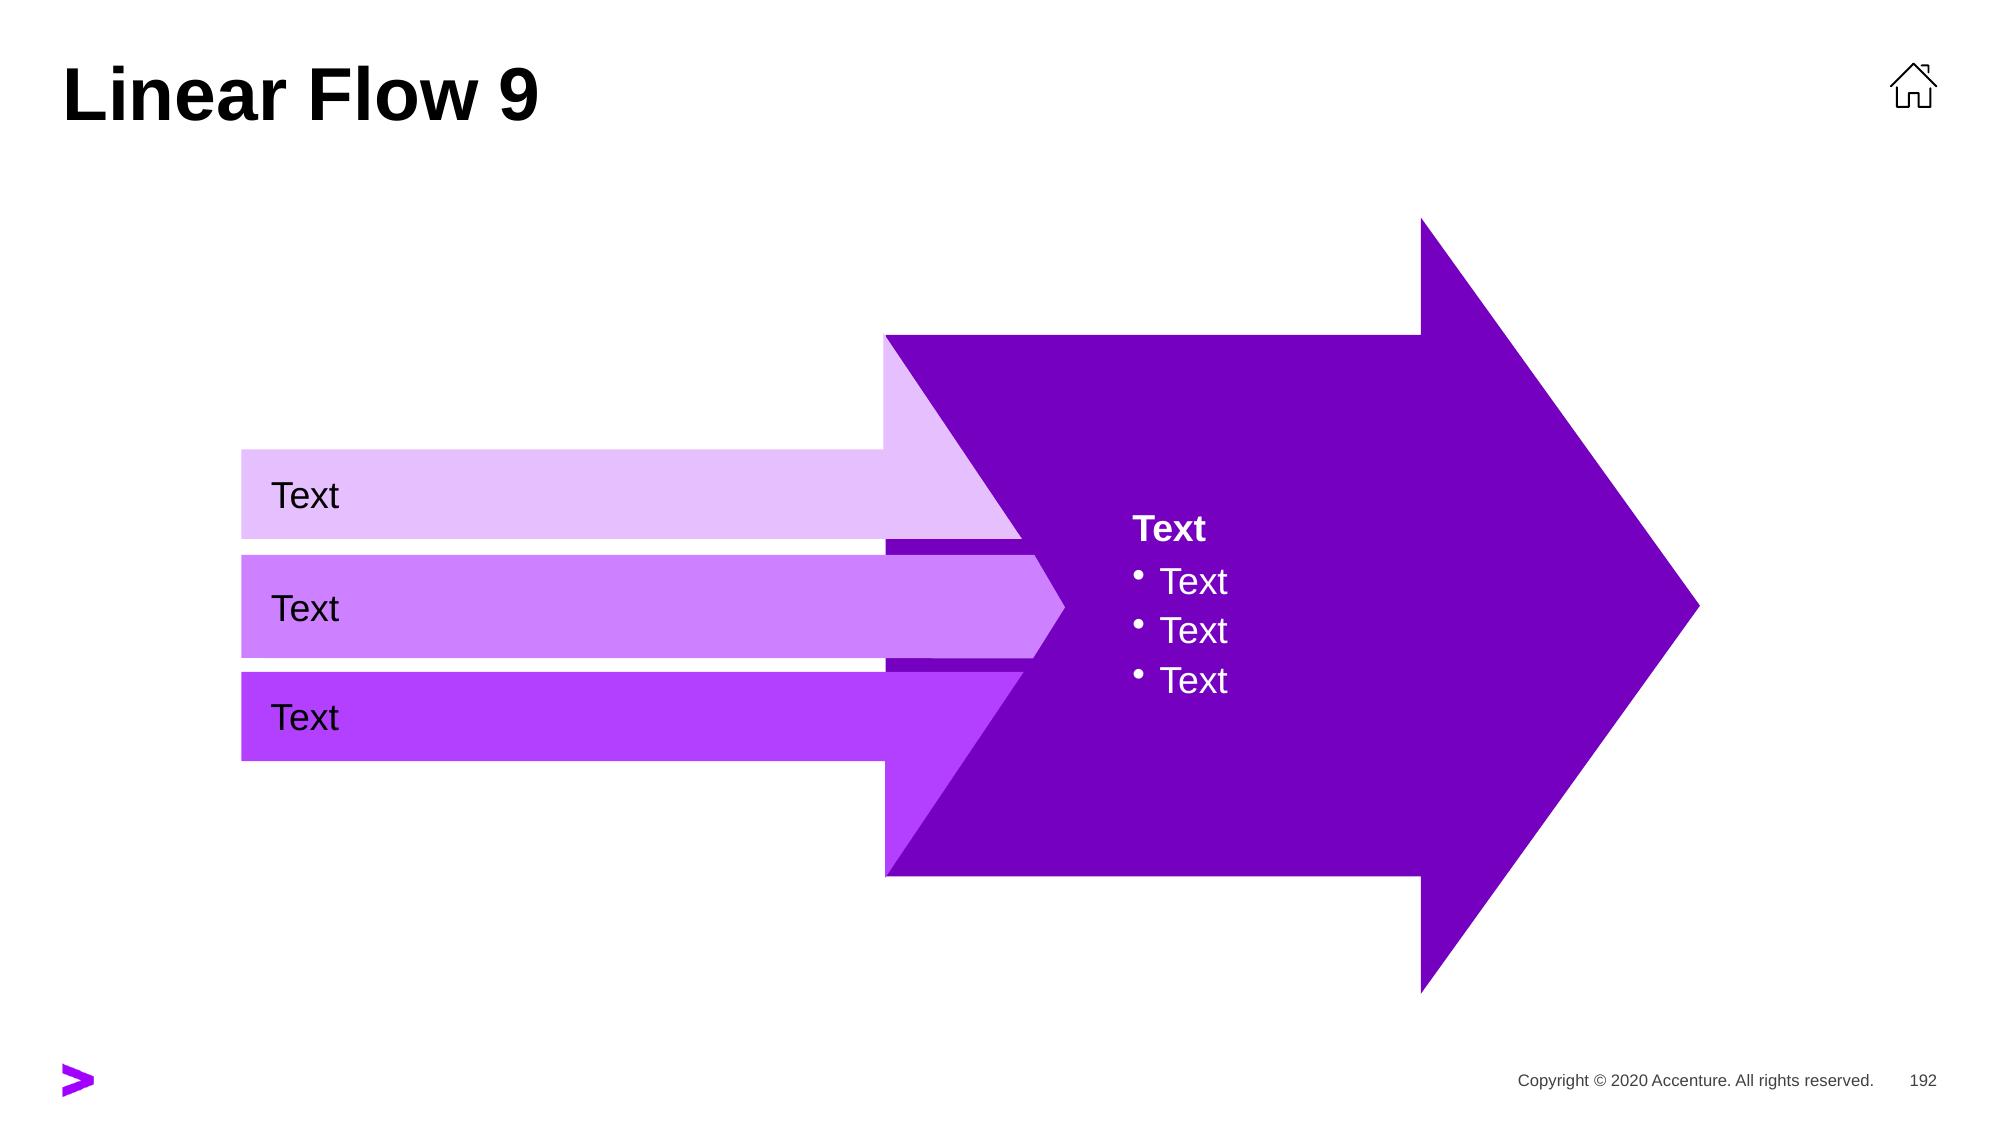

# Linear Flow 9

Text
Text
Text
Text
Text
Text

Text